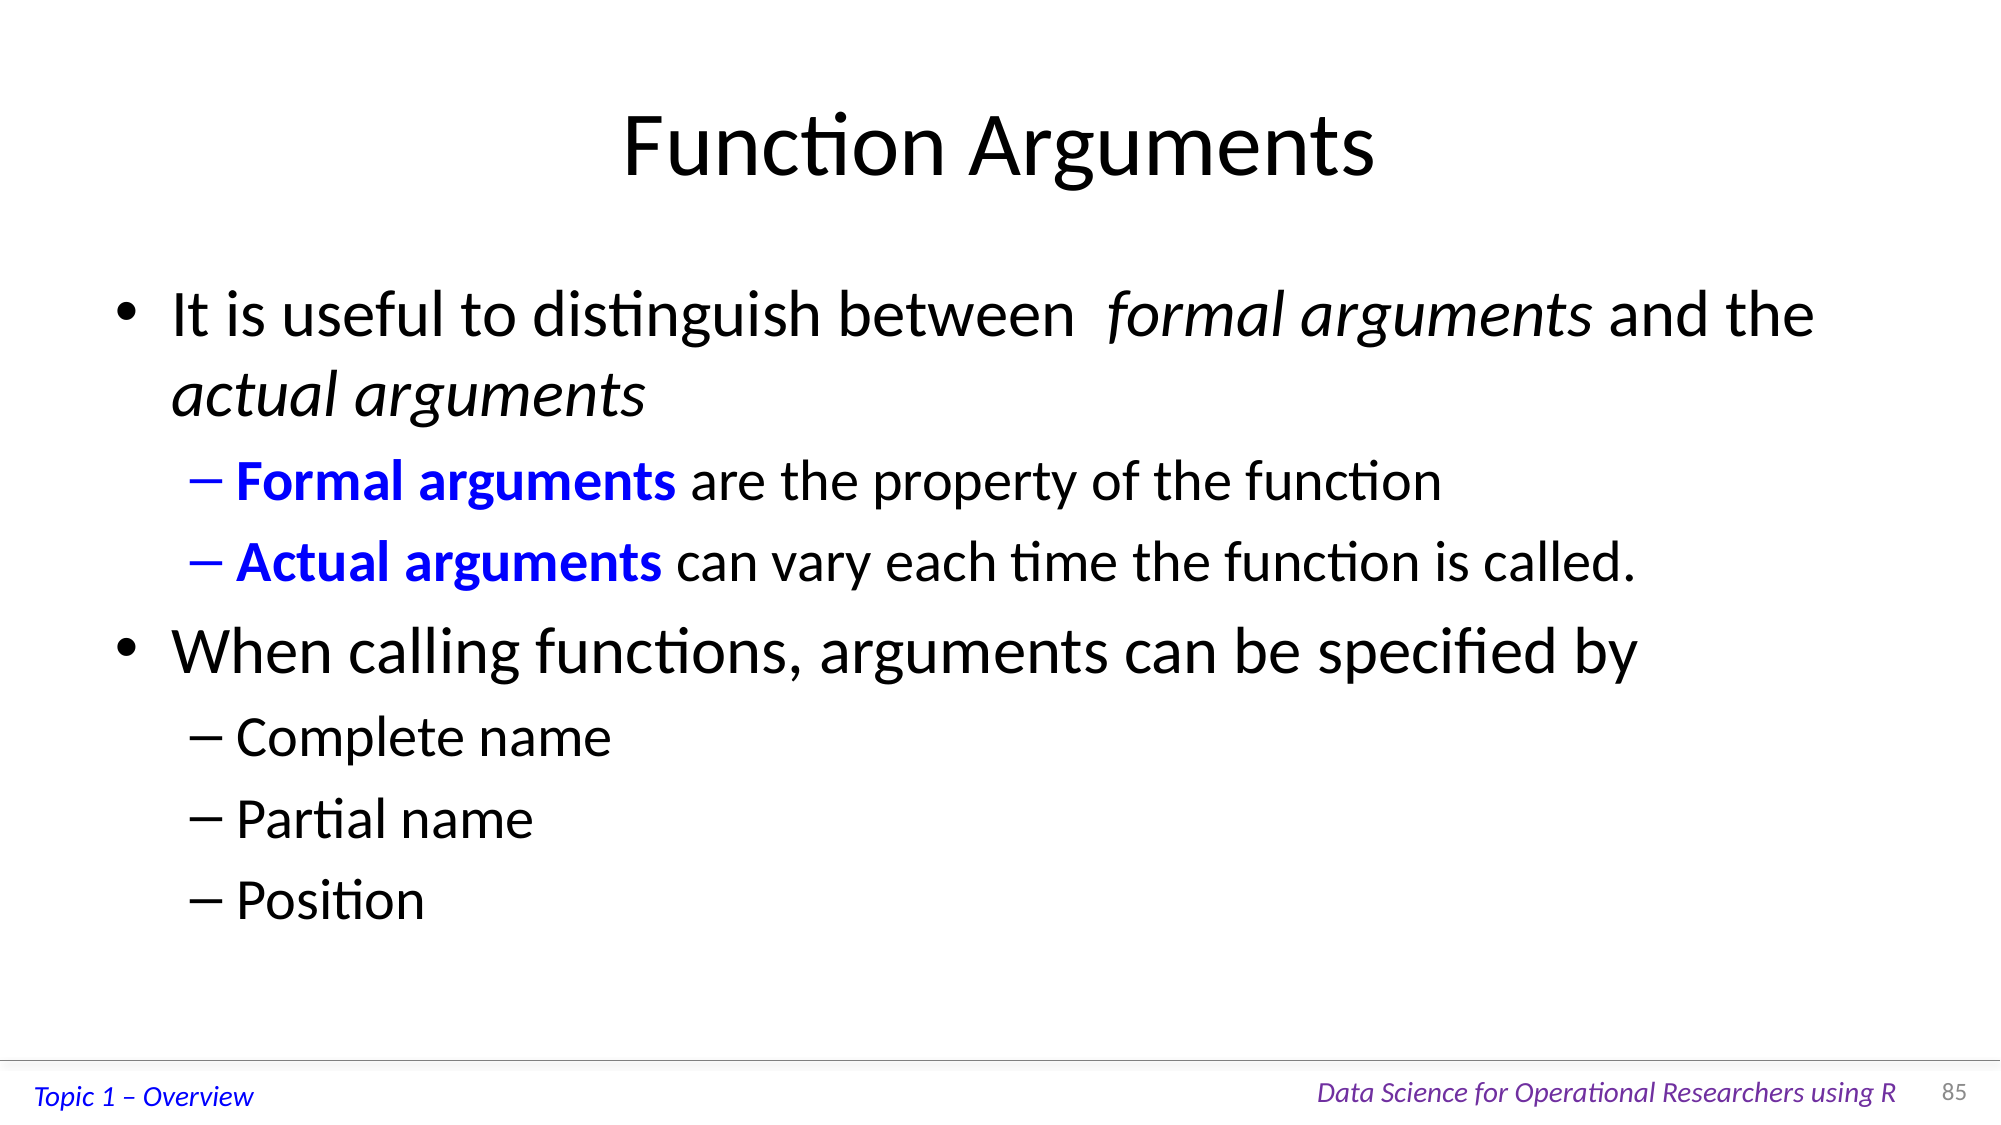

# Function Arguments
It is useful to distinguish between  formal arguments and the actual arguments
Formal arguments are the property of the function
Actual arguments can vary each time the function is called.
When calling functions, arguments can be specified by
Complete name
Partial name
Position
85